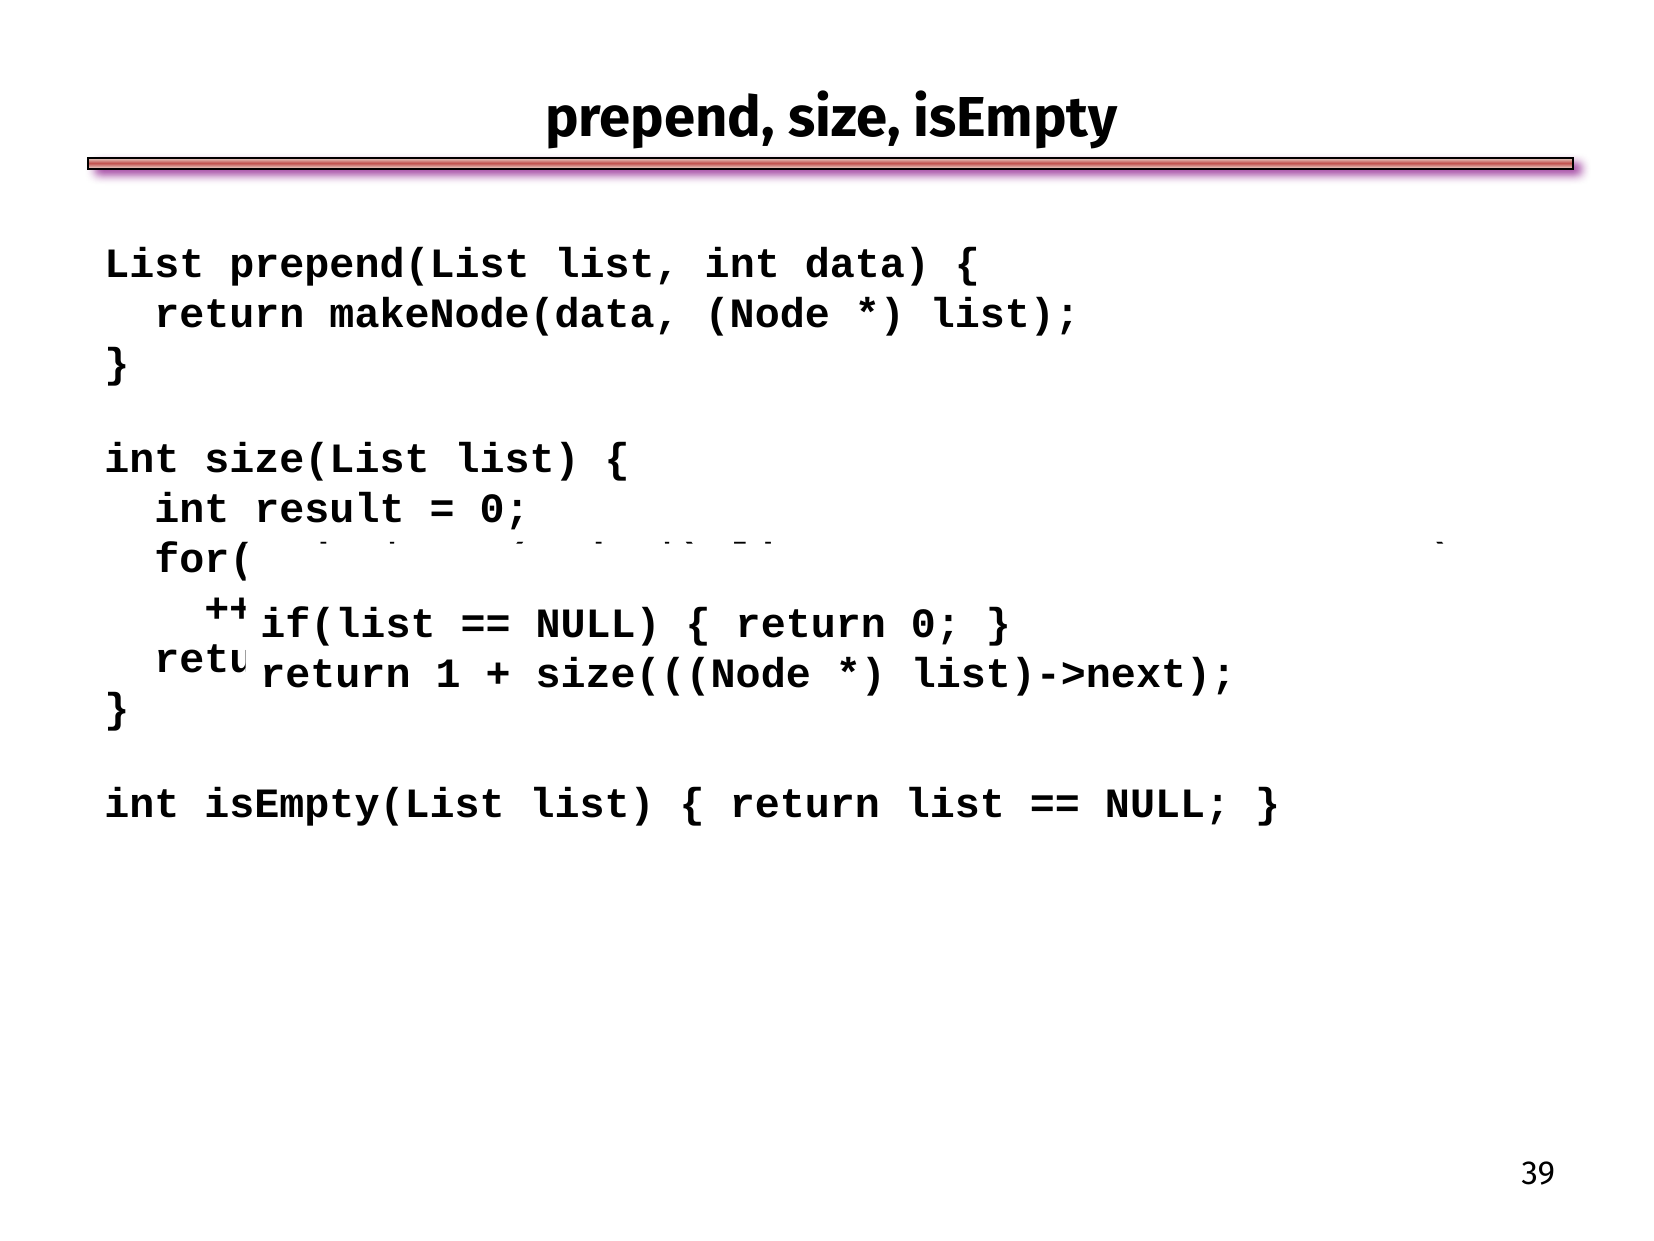

prepend, size, isEmpty

List prepend(List list, int data) {
  return makeNode(data, (Node *) list);
}

int size(List list) {
  int result = 0;
  for(Node *p = (Node *) list; p != NULL; p = p->next)
    ++result;
  return result;
}

int isEmpty(List list) { return list == NULL; }

if(list == NULL) { return 0; }
return 1 + size(((Node *) list)->next);

39